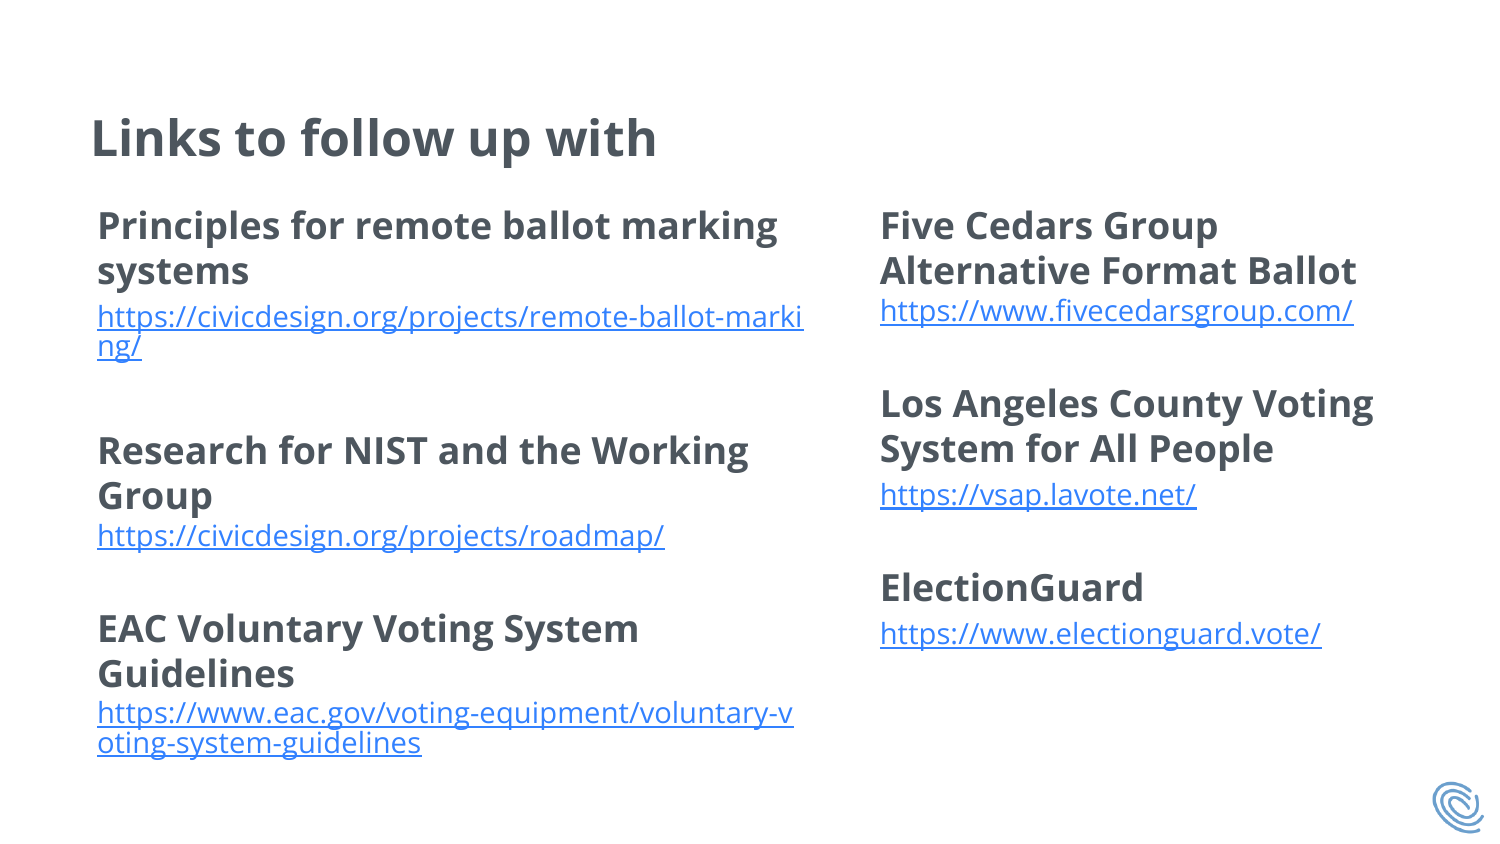

# Links to follow up with
Principles for remote ballot marking systems
https://civicdesign.org/projects/remote-ballot-marking/

Research for NIST and the Working Group
https://civicdesign.org/projects/roadmap/

EAC Voluntary Voting System Guidelines
https://www.eac.gov/voting-equipment/voluntary-voting-system-guidelines

Five Cedars Group Alternative Format Ballot https://www.fivecedarsgroup.com/

Los Angeles County Voting System for All People
https://vsap.lavote.net/

ElectionGuard
https://www.electionguard.vote/